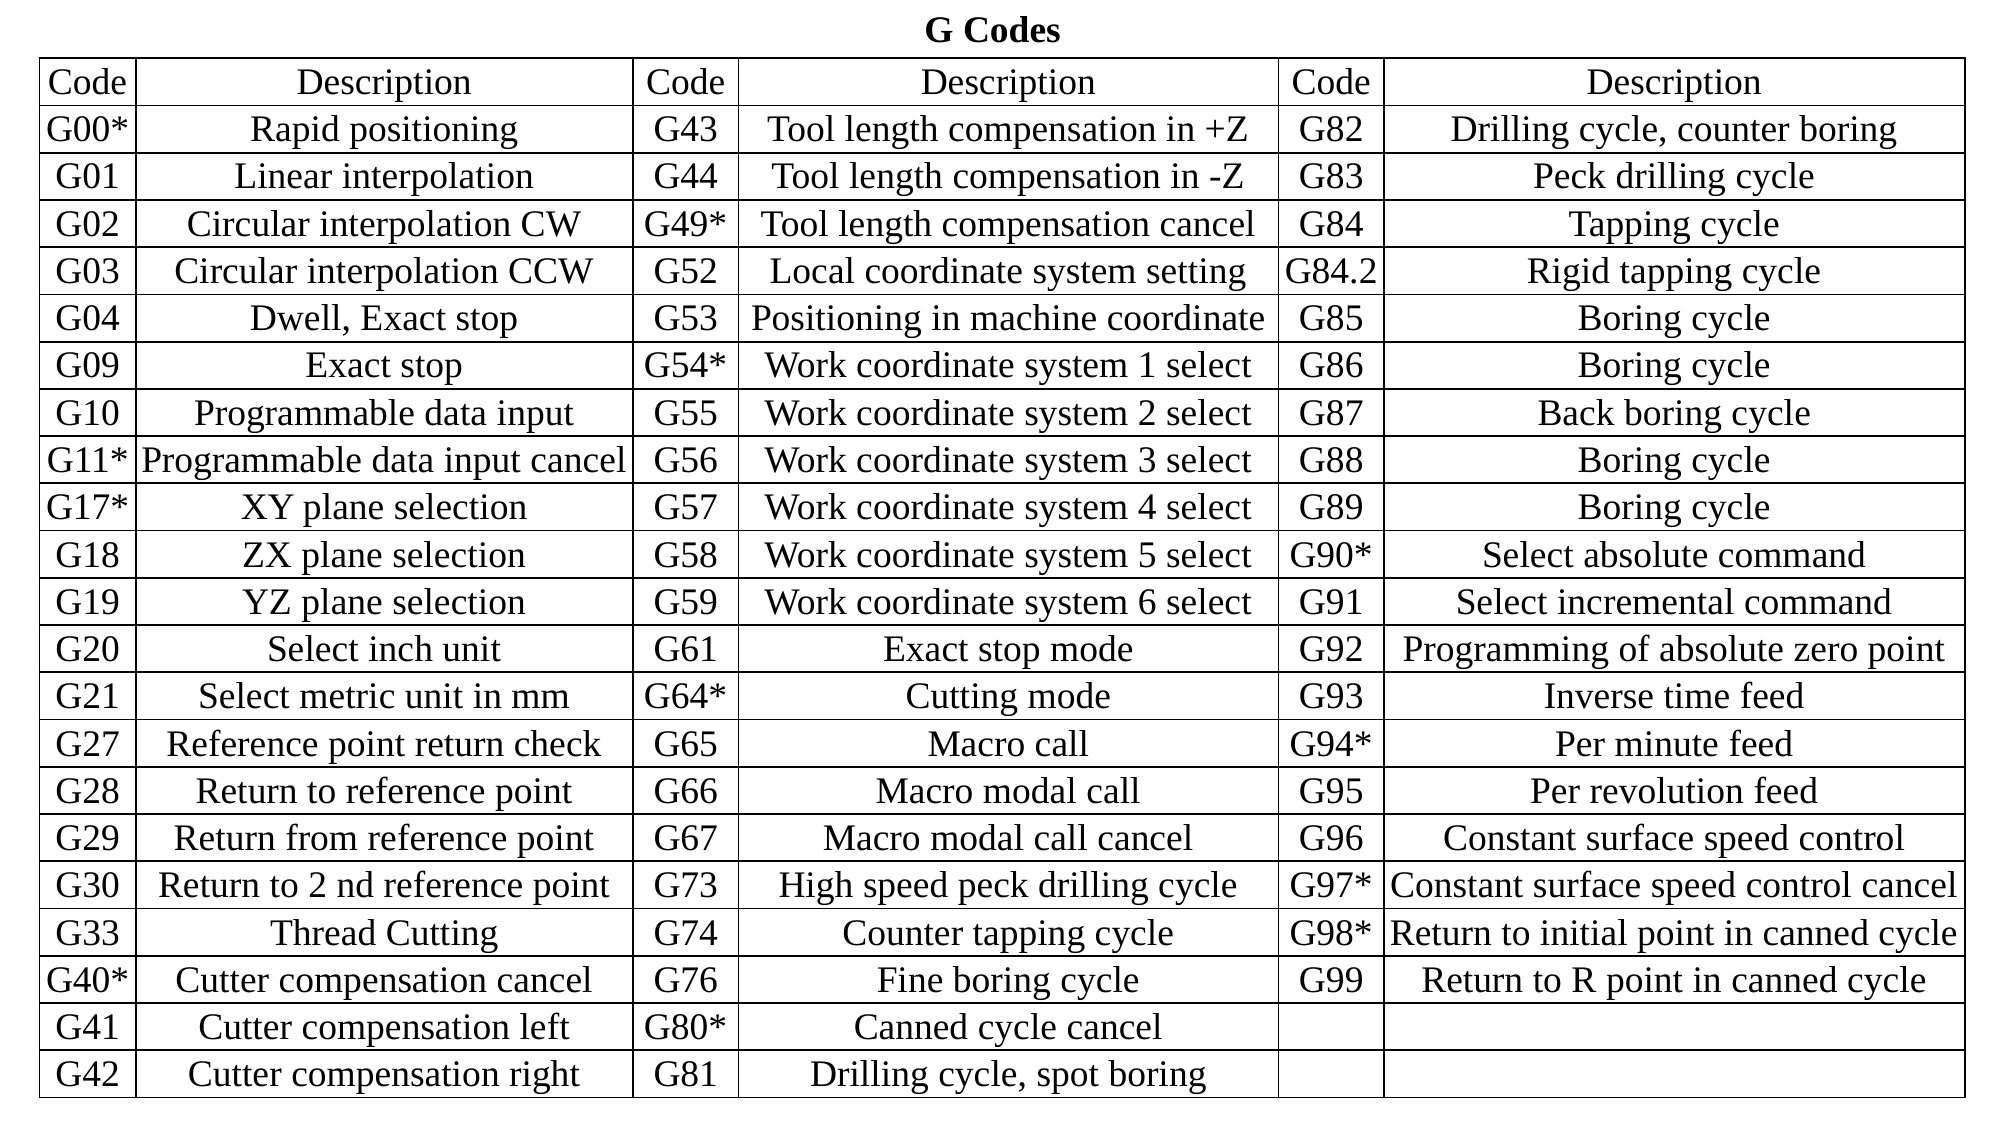

G Codes
| Code | Description | Code | Description | Code | Description |
| --- | --- | --- | --- | --- | --- |
| G00\* | Rapid positioning | G43 | Tool length compensation in +Z | G82 | Drilling cycle, counter boring |
| G01 | Linear interpolation | G44 | Tool length compensation in -Z | G83 | Peck drilling cycle |
| G02 | Circular interpolation CW | G49\* | Tool length compensation cancel | G84 | Tapping cycle |
| G03 | Circular interpolation CCW | G52 | Local coordinate system setting | G84.2 | Rigid tapping cycle |
| G04 | Dwell, Exact stop | G53 | Positioning in machine coordinate | G85 | Boring cycle |
| G09 | Exact stop | G54\* | Work coordinate system 1 select | G86 | Boring cycle |
| G10 | Programmable data input | G55 | Work coordinate system 2 select | G87 | Back boring cycle |
| G11\* | Programmable data input cancel | G56 | Work coordinate system 3 select | G88 | Boring cycle |
| G17\* | XY plane selection | G57 | Work coordinate system 4 select | G89 | Boring cycle |
| G18 | ZX plane selection | G58 | Work coordinate system 5 select | G90\* | Select absolute command |
| G19 | YZ plane selection | G59 | Work coordinate system 6 select | G91 | Select incremental command |
| G20 | Select inch unit | G61 | Exact stop mode | G92 | Programming of absolute zero point |
| G21 | Select metric unit in mm | G64\* | Cutting mode | G93 | Inverse time feed |
| G27 | Reference point return check | G65 | Macro call | G94\* | Per minute feed |
| G28 | Return to reference point | G66 | Macro modal call | G95 | Per revolution feed |
| G29 | Return from reference point | G67 | Macro modal call cancel | G96 | Constant surface speed control |
| G30 | Return to 2 nd reference point | G73 | High speed peck drilling cycle | G97\* | Constant surface speed control cancel |
| G33 | Thread Cutting | G74 | Counter tapping cycle | G98\* | Return to initial point in canned cycle |
| G40\* | Cutter compensation cancel | G76 | Fine boring cycle | G99 | Return to R point in canned cycle |
| G41 | Cutter compensation left | G80\* | Canned cycle cancel |  |  |
| G42 | Cutter compensation right | G81 | Drilling cycle, spot boring |  |  |